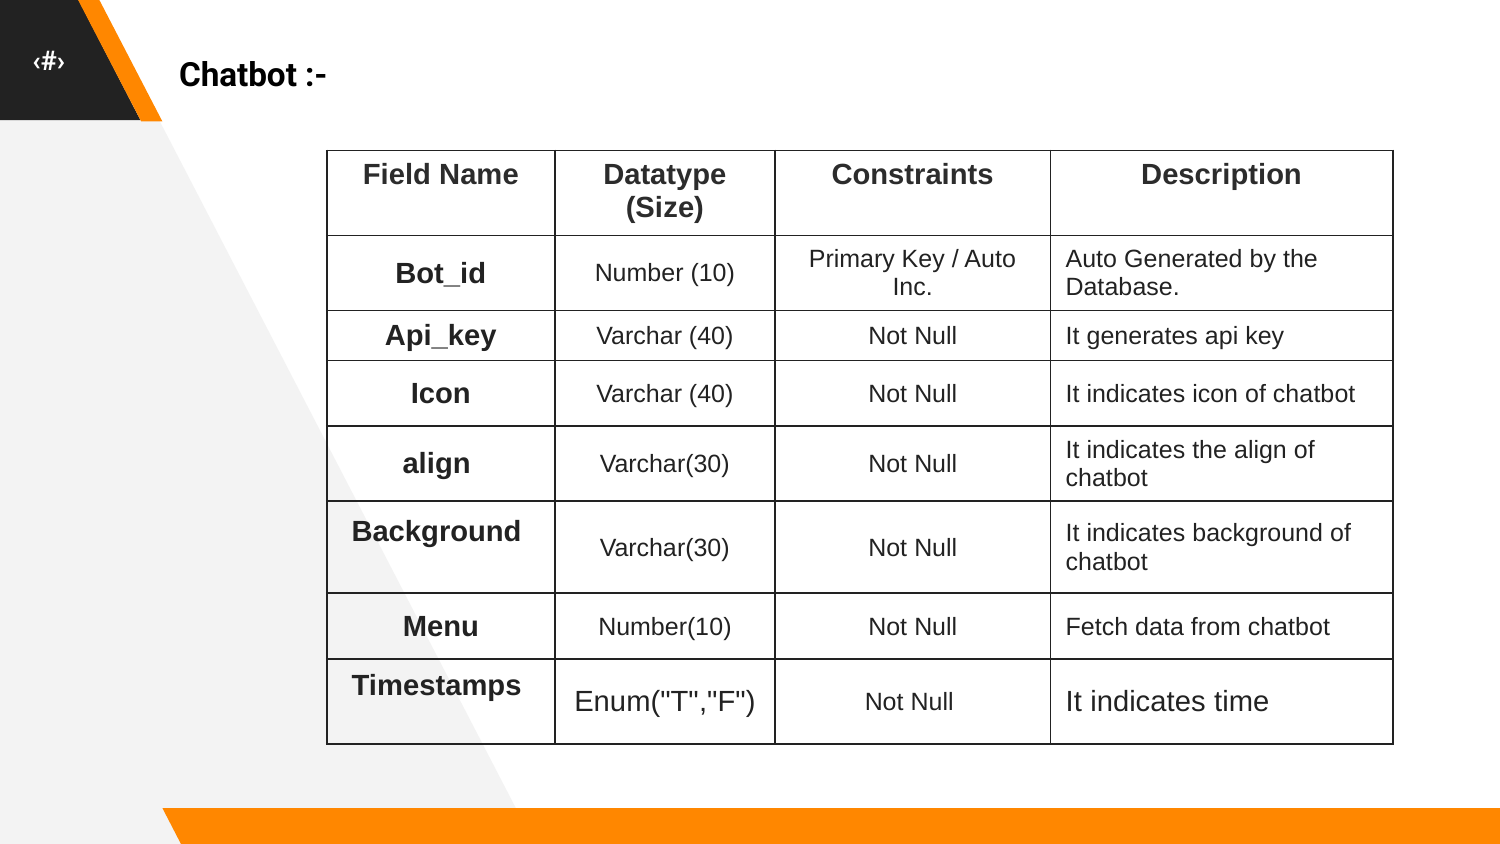

‹#›
Chatbot :-
| Field Name | Datatype (Size) | Constraints | Description |
| --- | --- | --- | --- |
| Bot\_id | Number (10) | Primary Key / Auto Inc. | Auto Generated by the Database. |
| Api\_key | Varchar (40) | Not Null | It generates api key |
| Icon | Varchar (40) | Not Null | It indicates icon of chatbot |
| align | Varchar(30) | Not Null | It indicates the align of chatbot |
| Background | Varchar(30) | Not Null | It indicates background of chatbot |
| Menu | Number(10) | Not Null | Fetch data from chatbot |
| Timestamps | Enum("T","F") | Not Null | It indicates time |